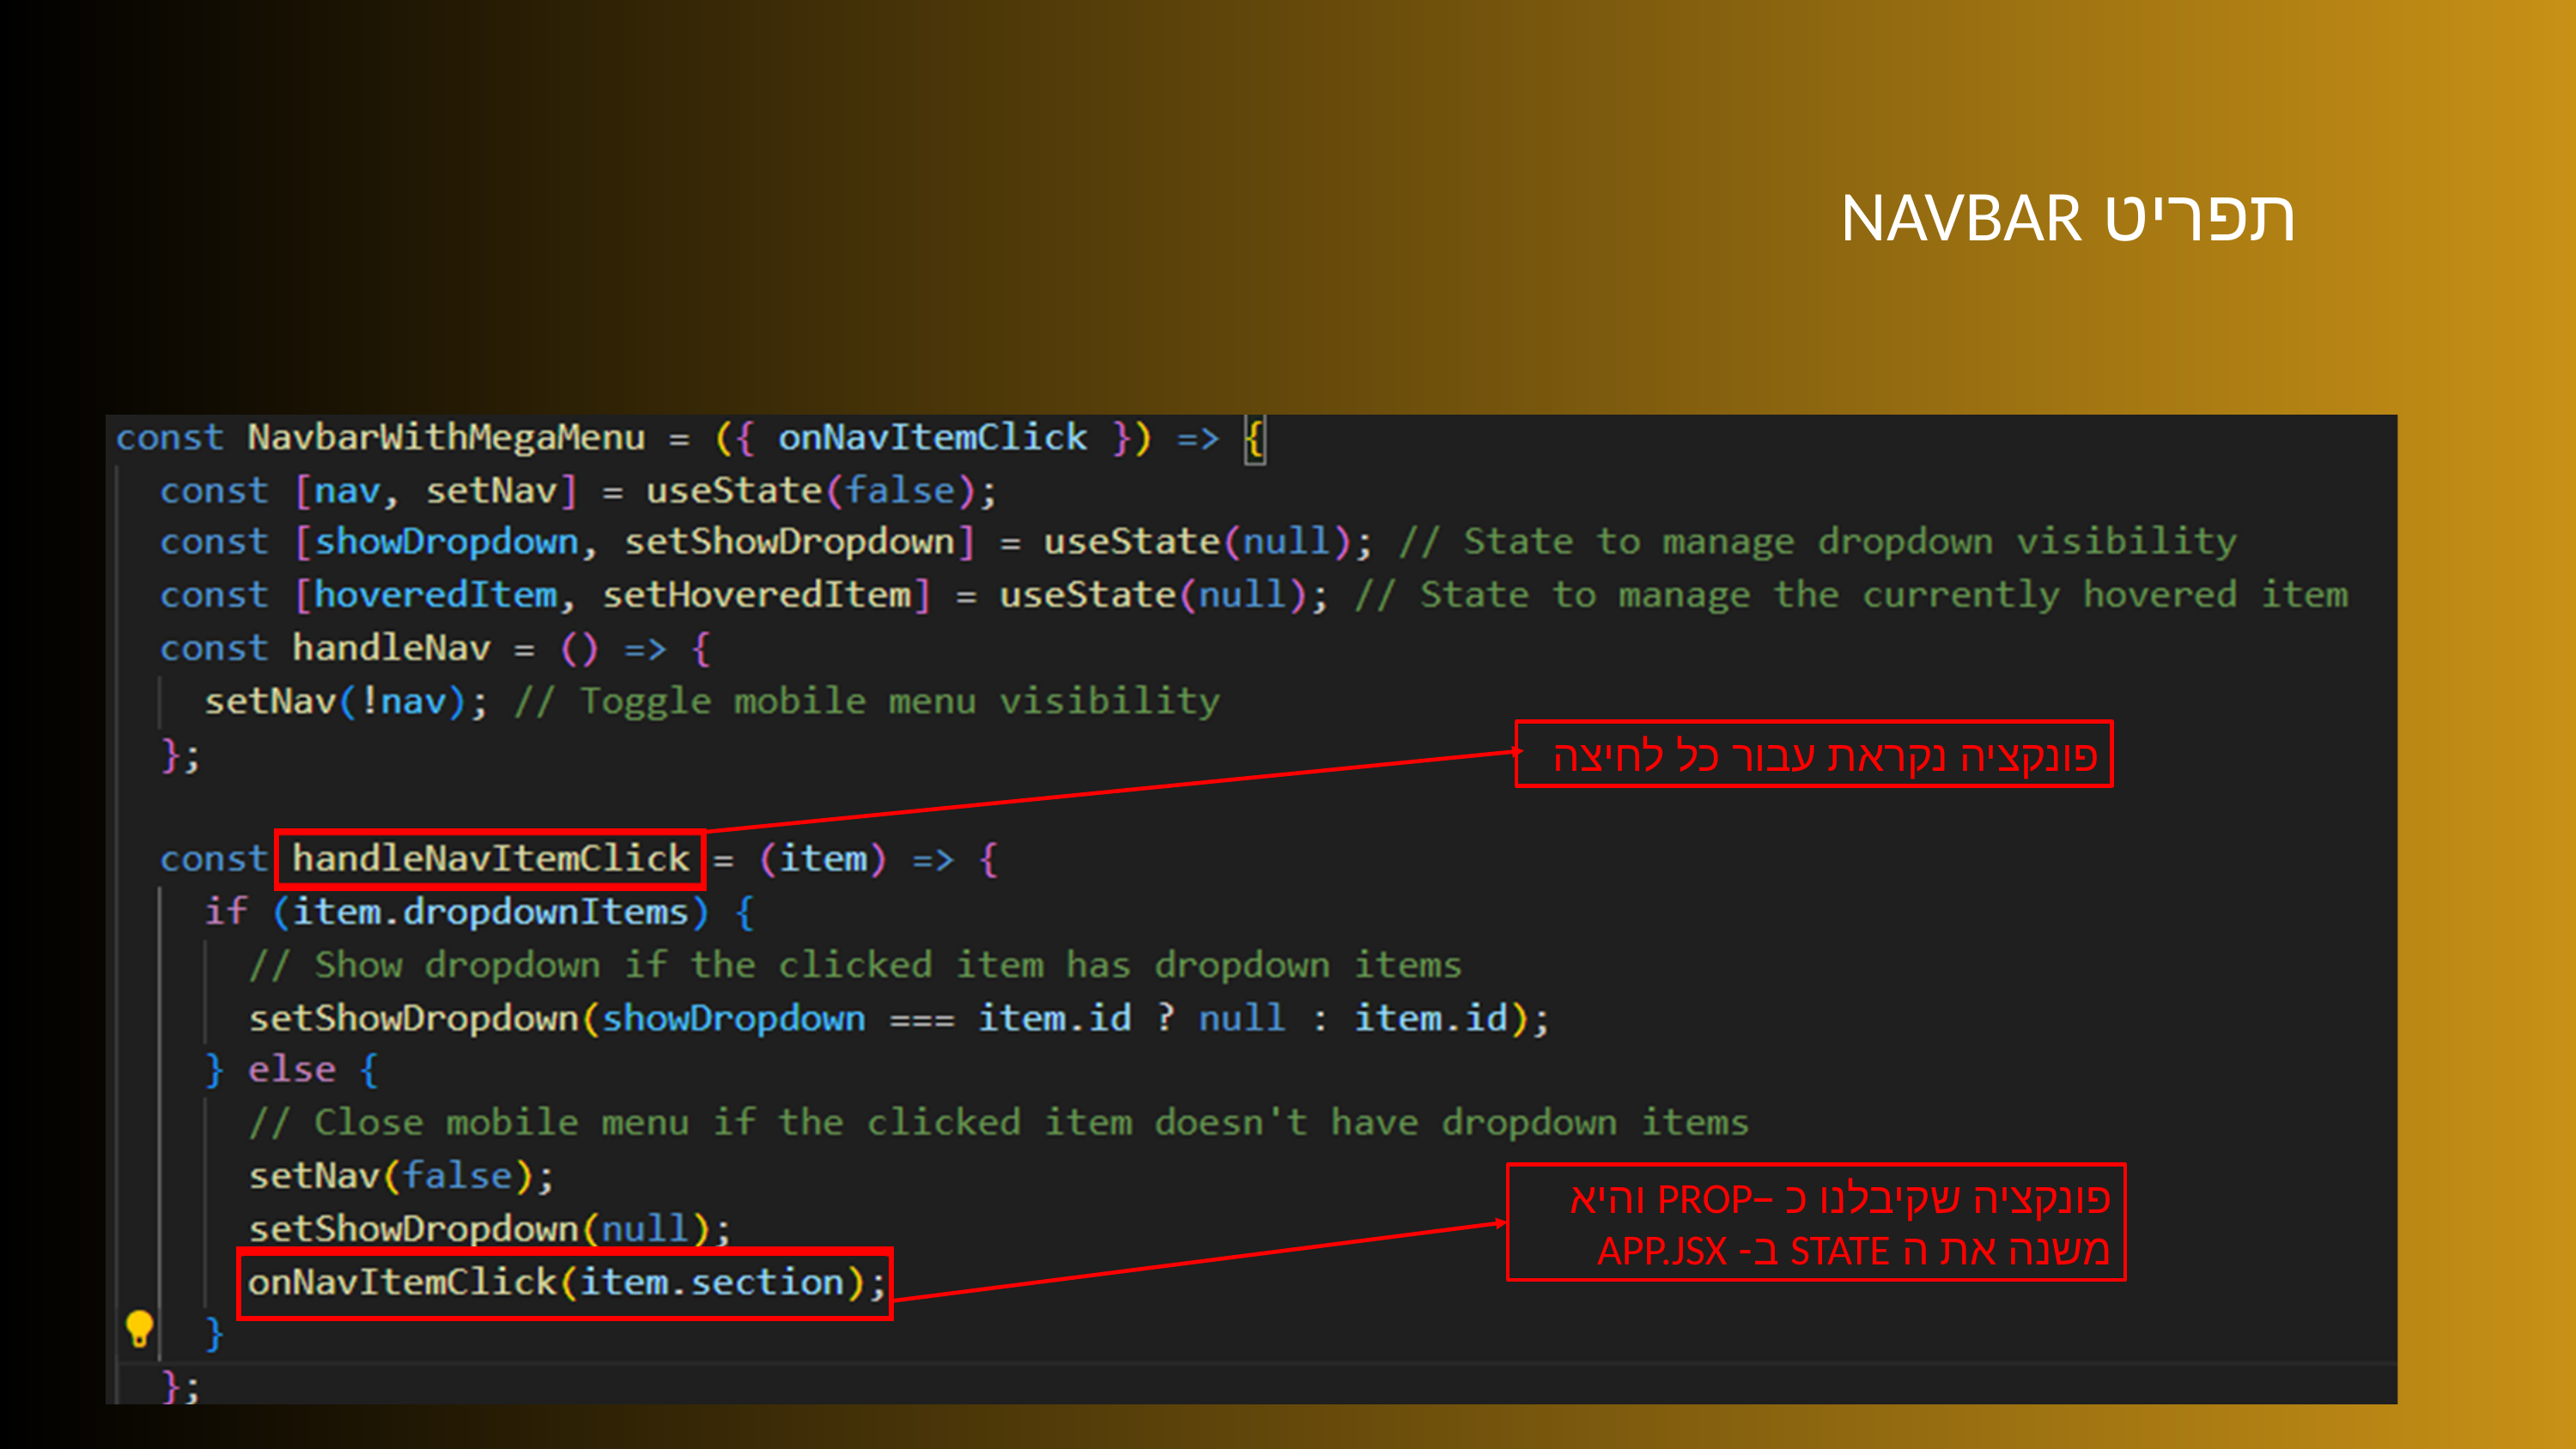

תפריט NAVBAR

פונקציה נקראת עבור כל לחיצה

פונקציה שקיבלנו כ –PROP והיא משנה את ה STATE ב- APP.JSX